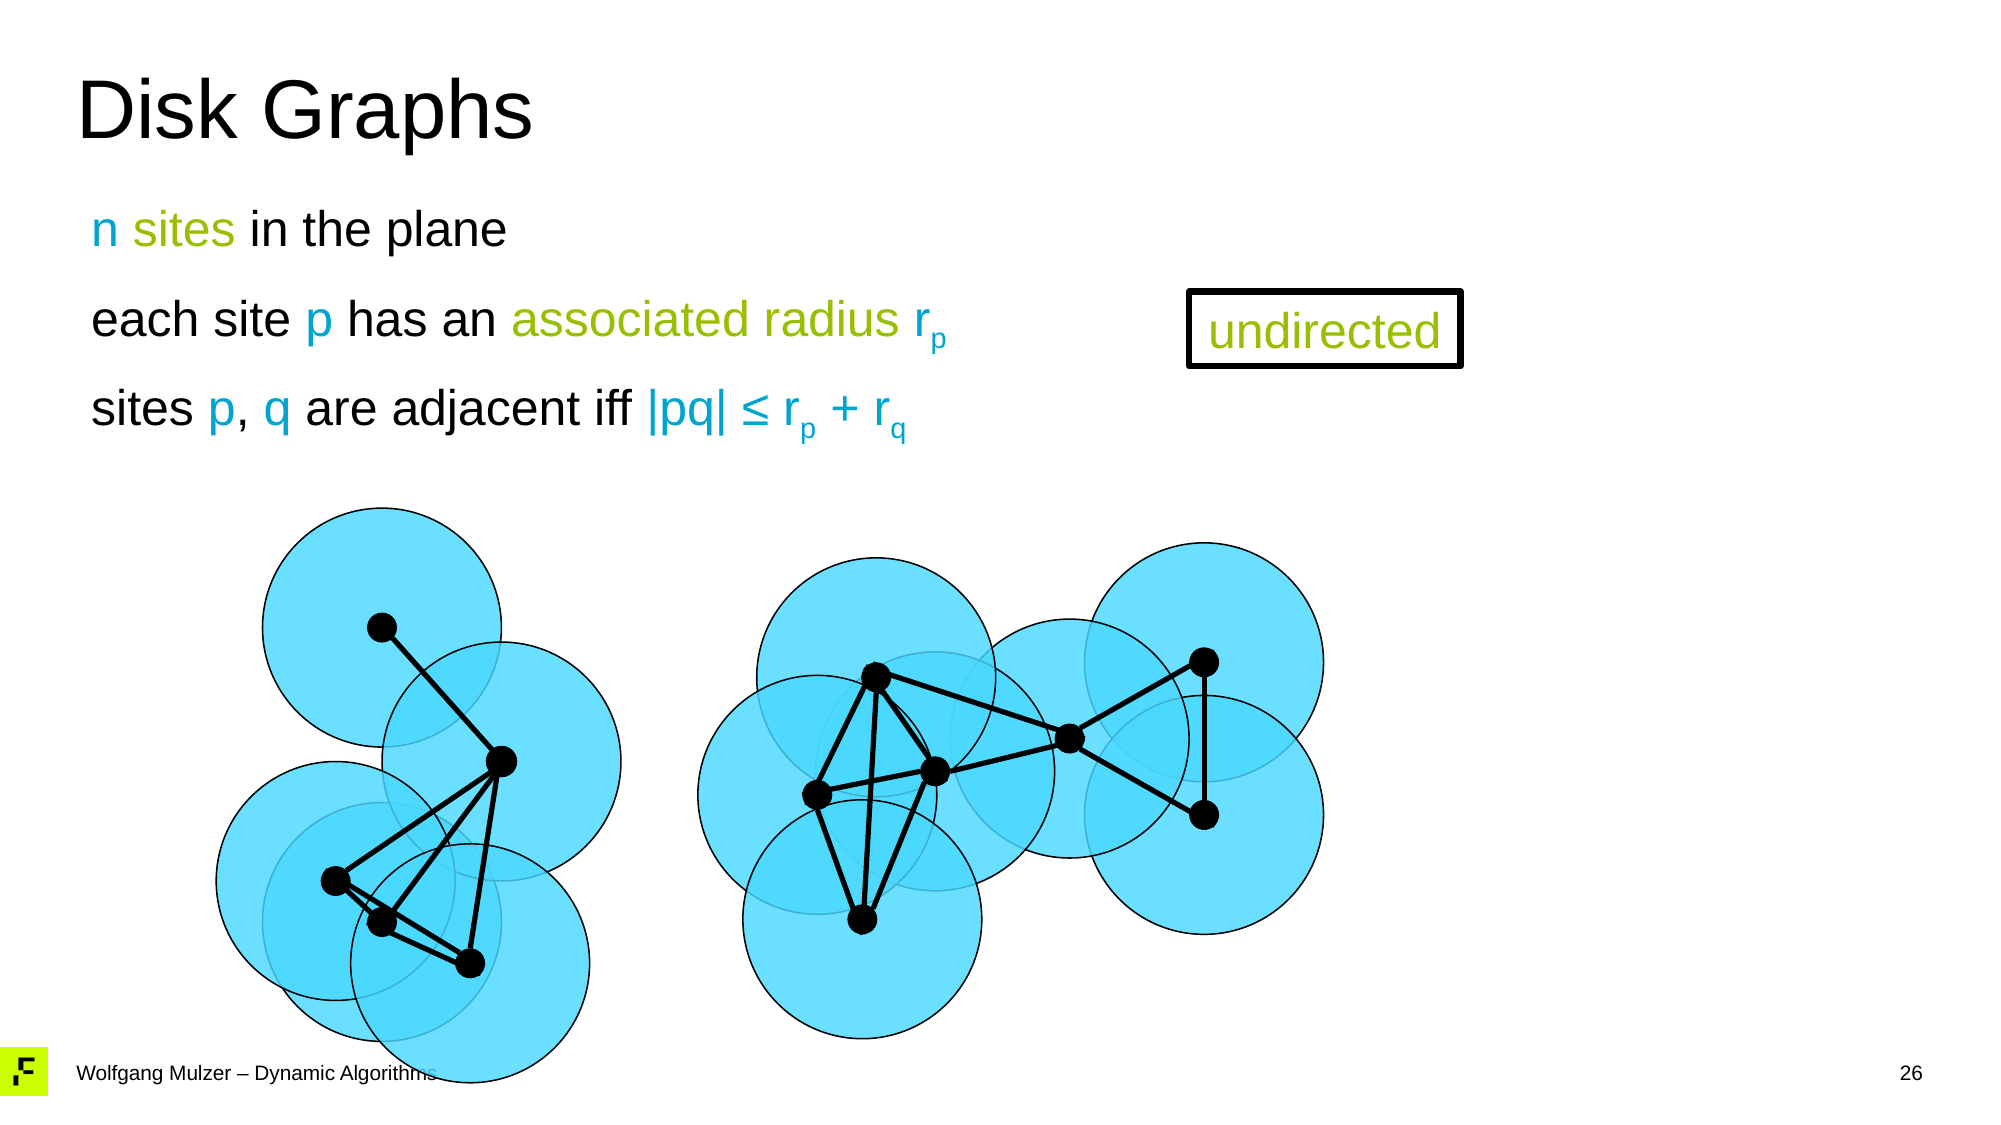

# Disk Graphs
n sites in the plane
each site p has an associated radius rp
undirected
sites p, q are adjacent iff |pq| ≤ rp + rq

26
Wolfgang Mulzer – Dynamic Algorithms